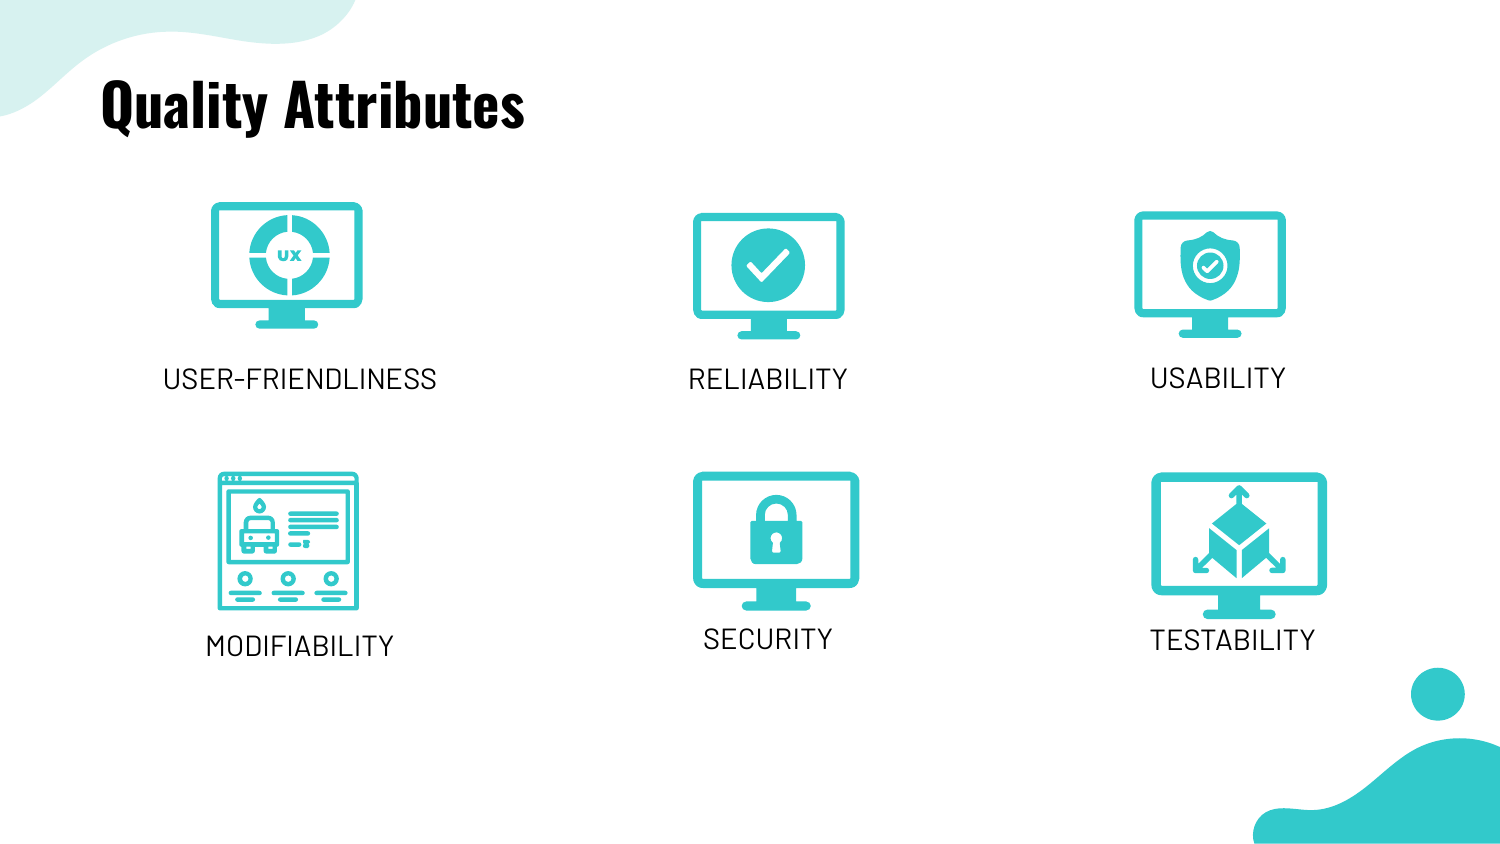

Quality Attributes

USABILITY
USER-FRIENDLINESS
RELIABILITY

SECURITY
TESTABILITY
MODIFIABILITY